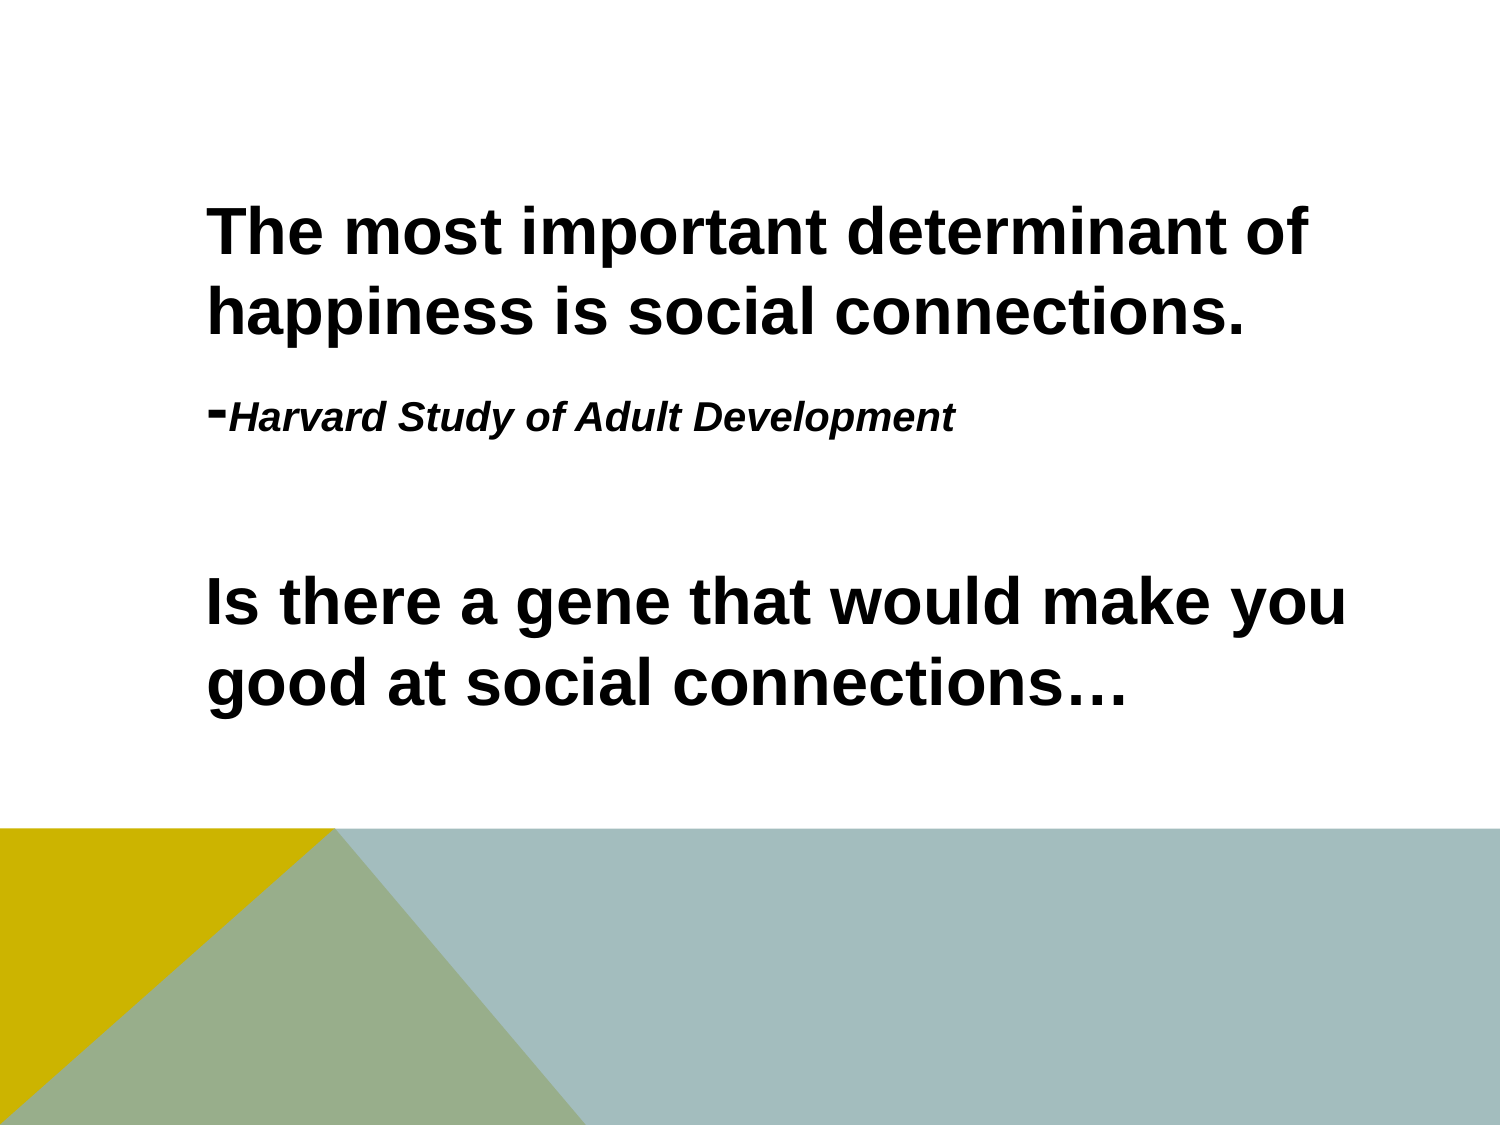

#
	The most important determinant of happiness is social connections.
	-Harvard Study of Adult Development

   Is there a gene that would make you good at social connections…